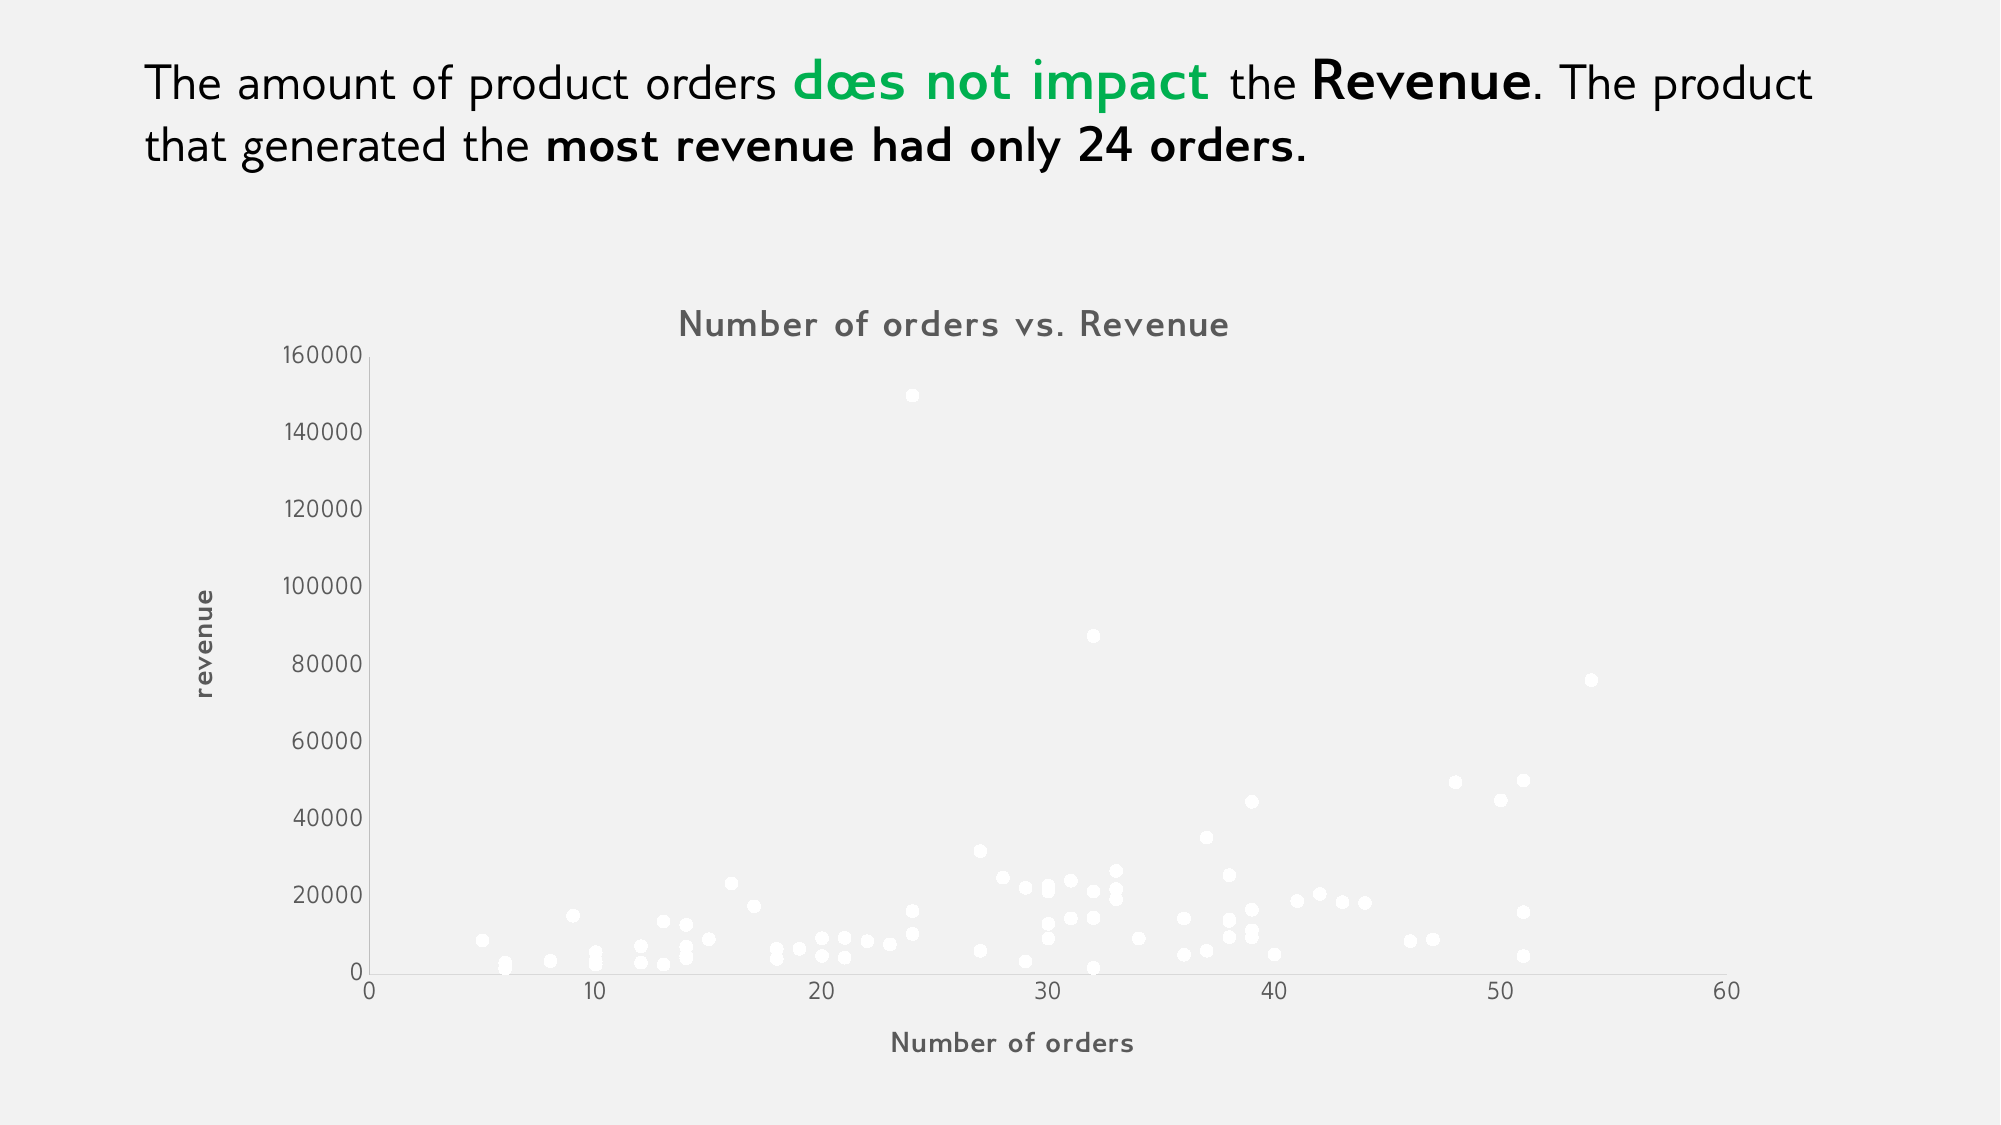

The amount of product orders does not impact the Revenue. The product that generated the most revenue had only 24 orders.

### Chart: Number of orders vs. Revenue

| Category | sales_amount |
|---|---|